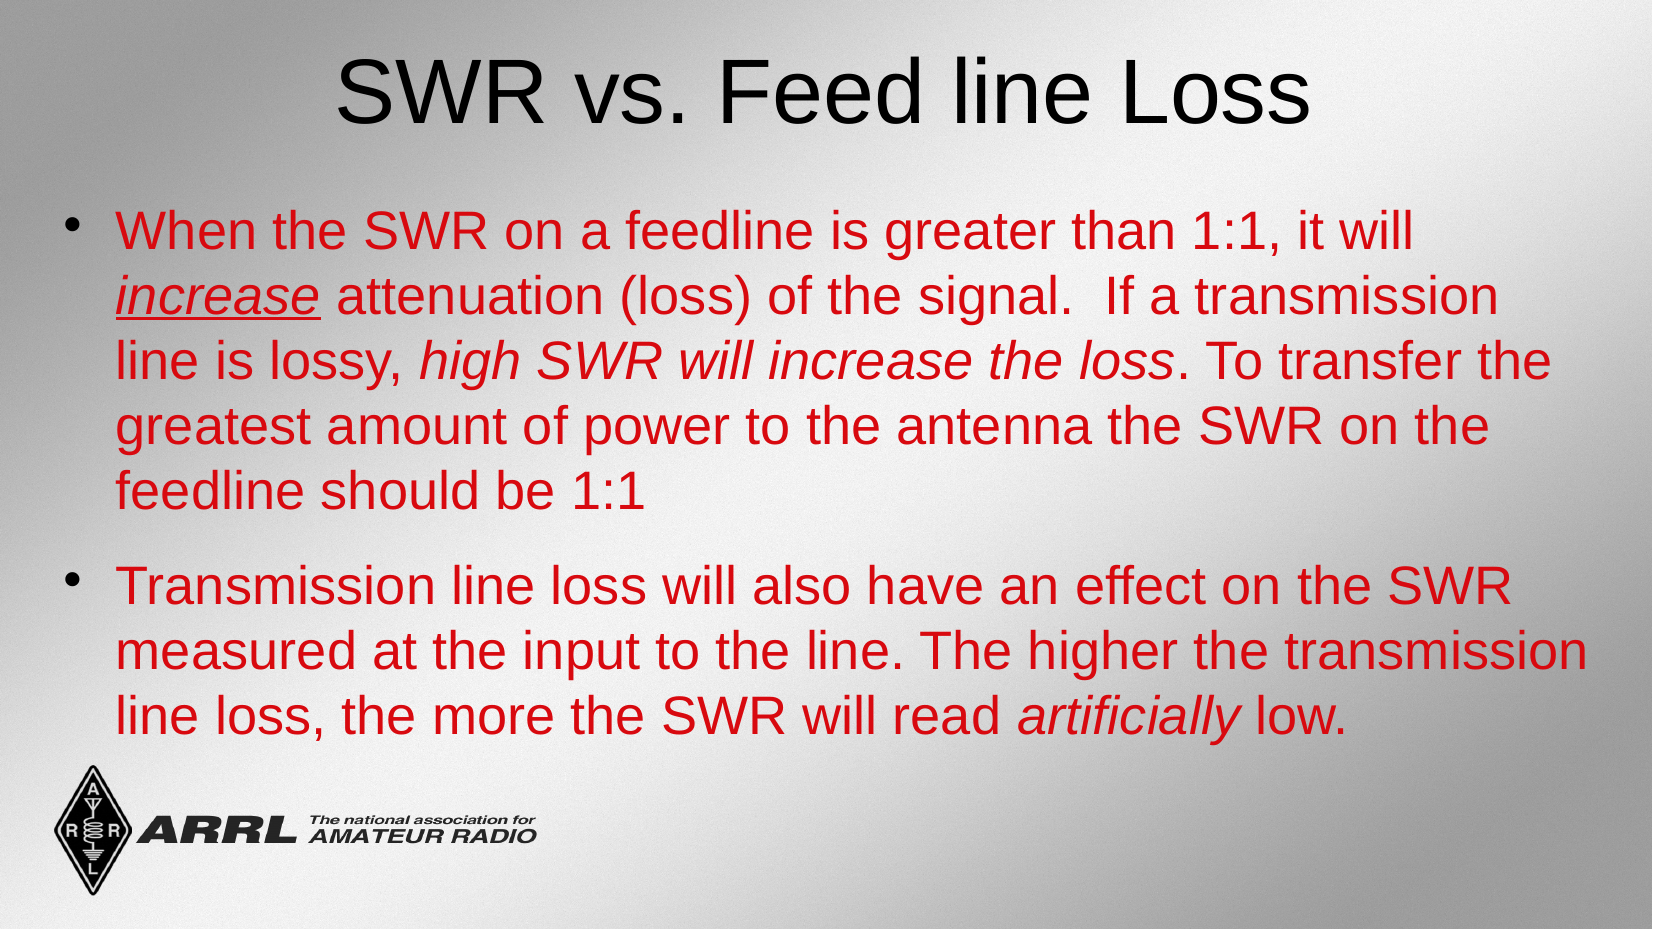

SWR vs. Feed line Loss

When the SWR on a feedline is greater than 1:1, it will increase attenuation (loss) of the signal.  If a transmission       line is lossy, high SWR will increase the loss. To transfer the  greatest amount of power to the antenna the SWR on the feedline should be 1:1
Transmission line loss will also have an effect on the SWR   measured at the input to the line. The higher the transmission line loss, the more the SWR will read artificially low.